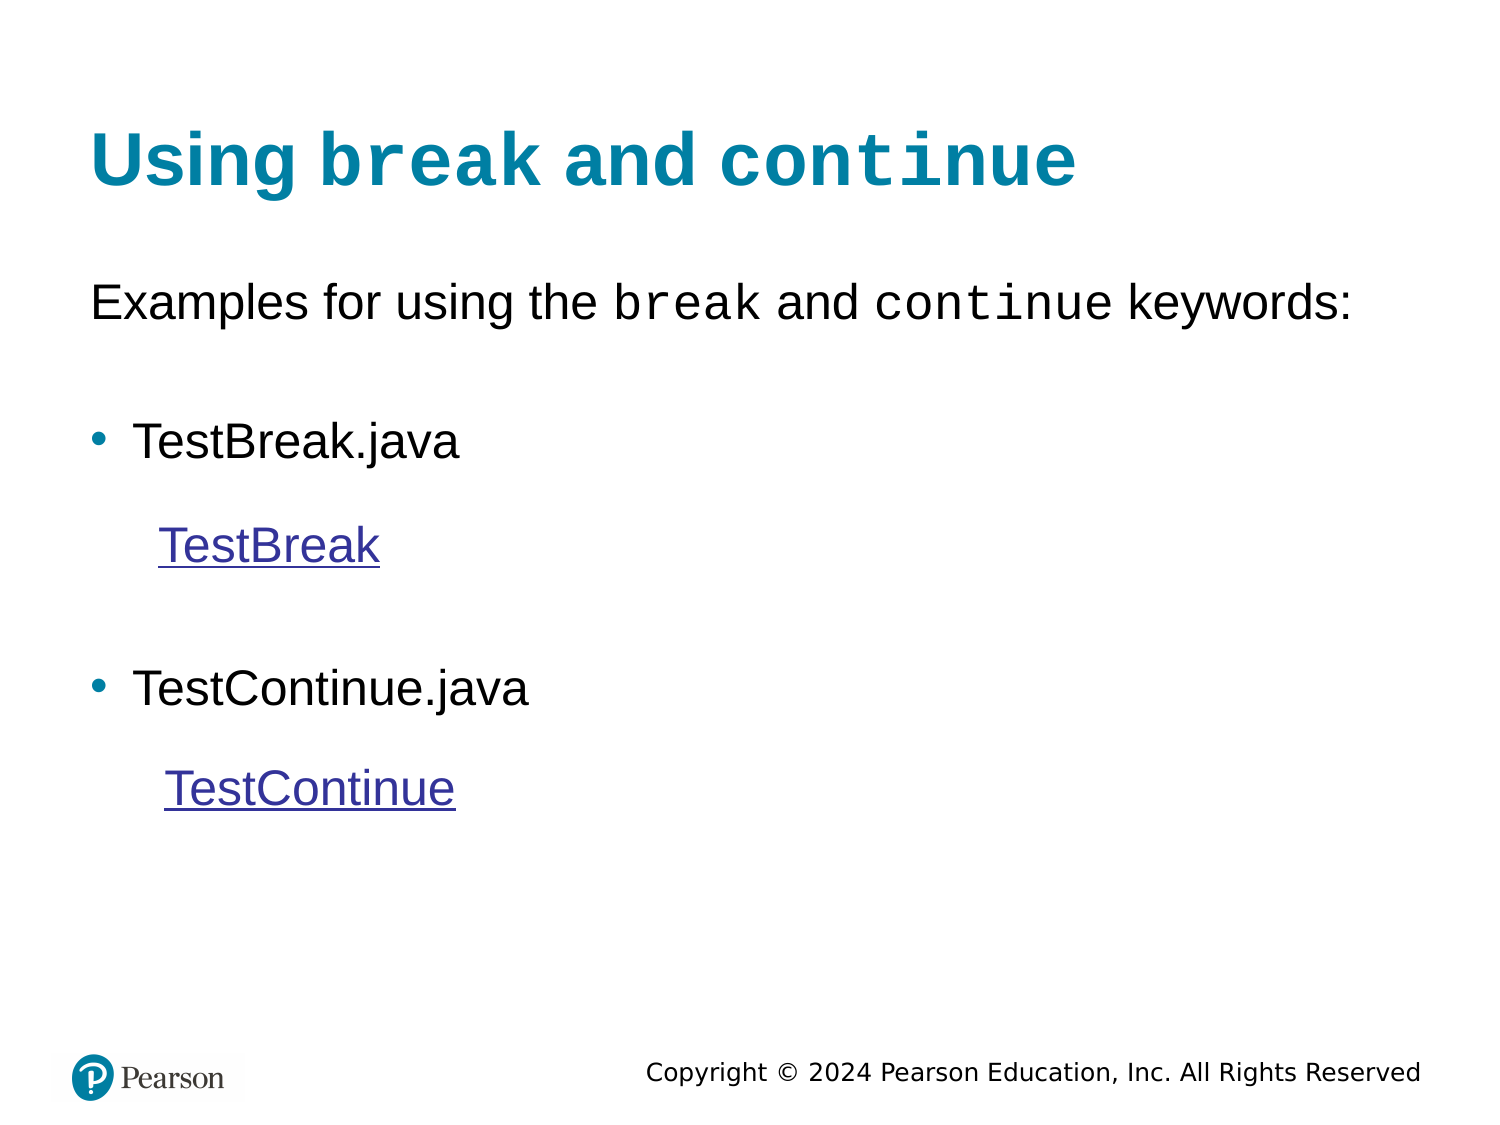

# Using break and continue
Examples for using the break and continue keywords:
TestBreak.java
TestBreak
TestContinue.java
TestContinue